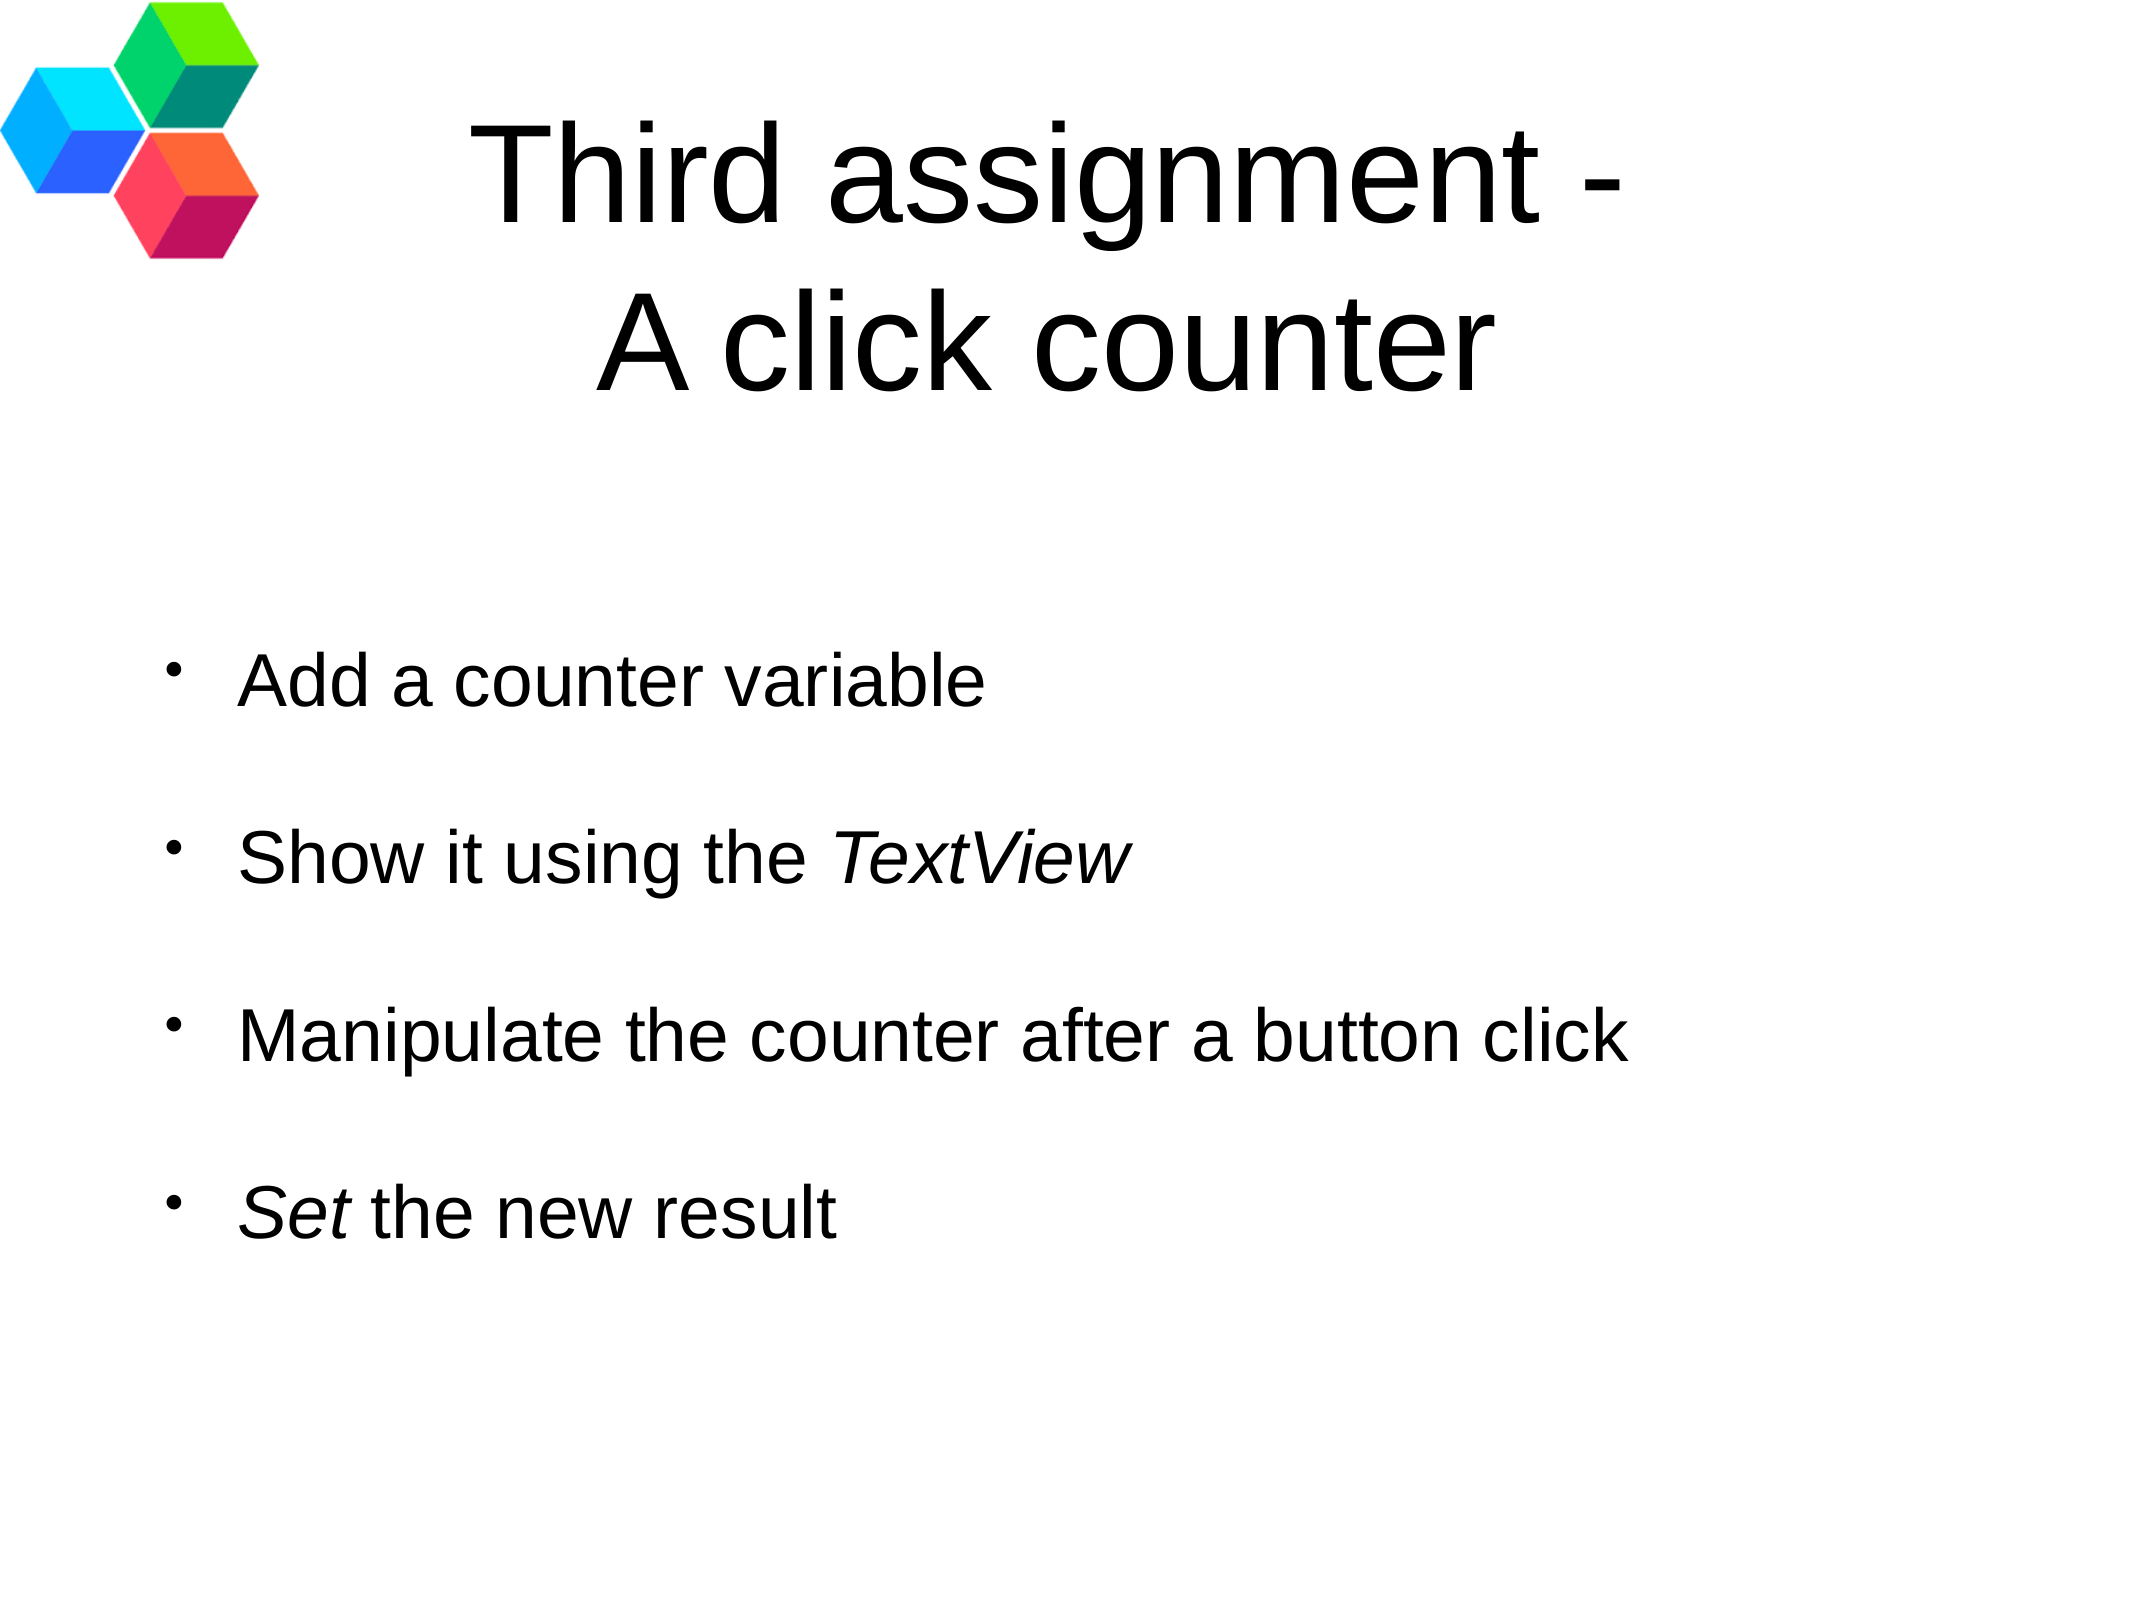

# Third assignment -
A click counter
Add a counter variable
Show it using the TextView
Manipulate the counter after a button click
Set the new result